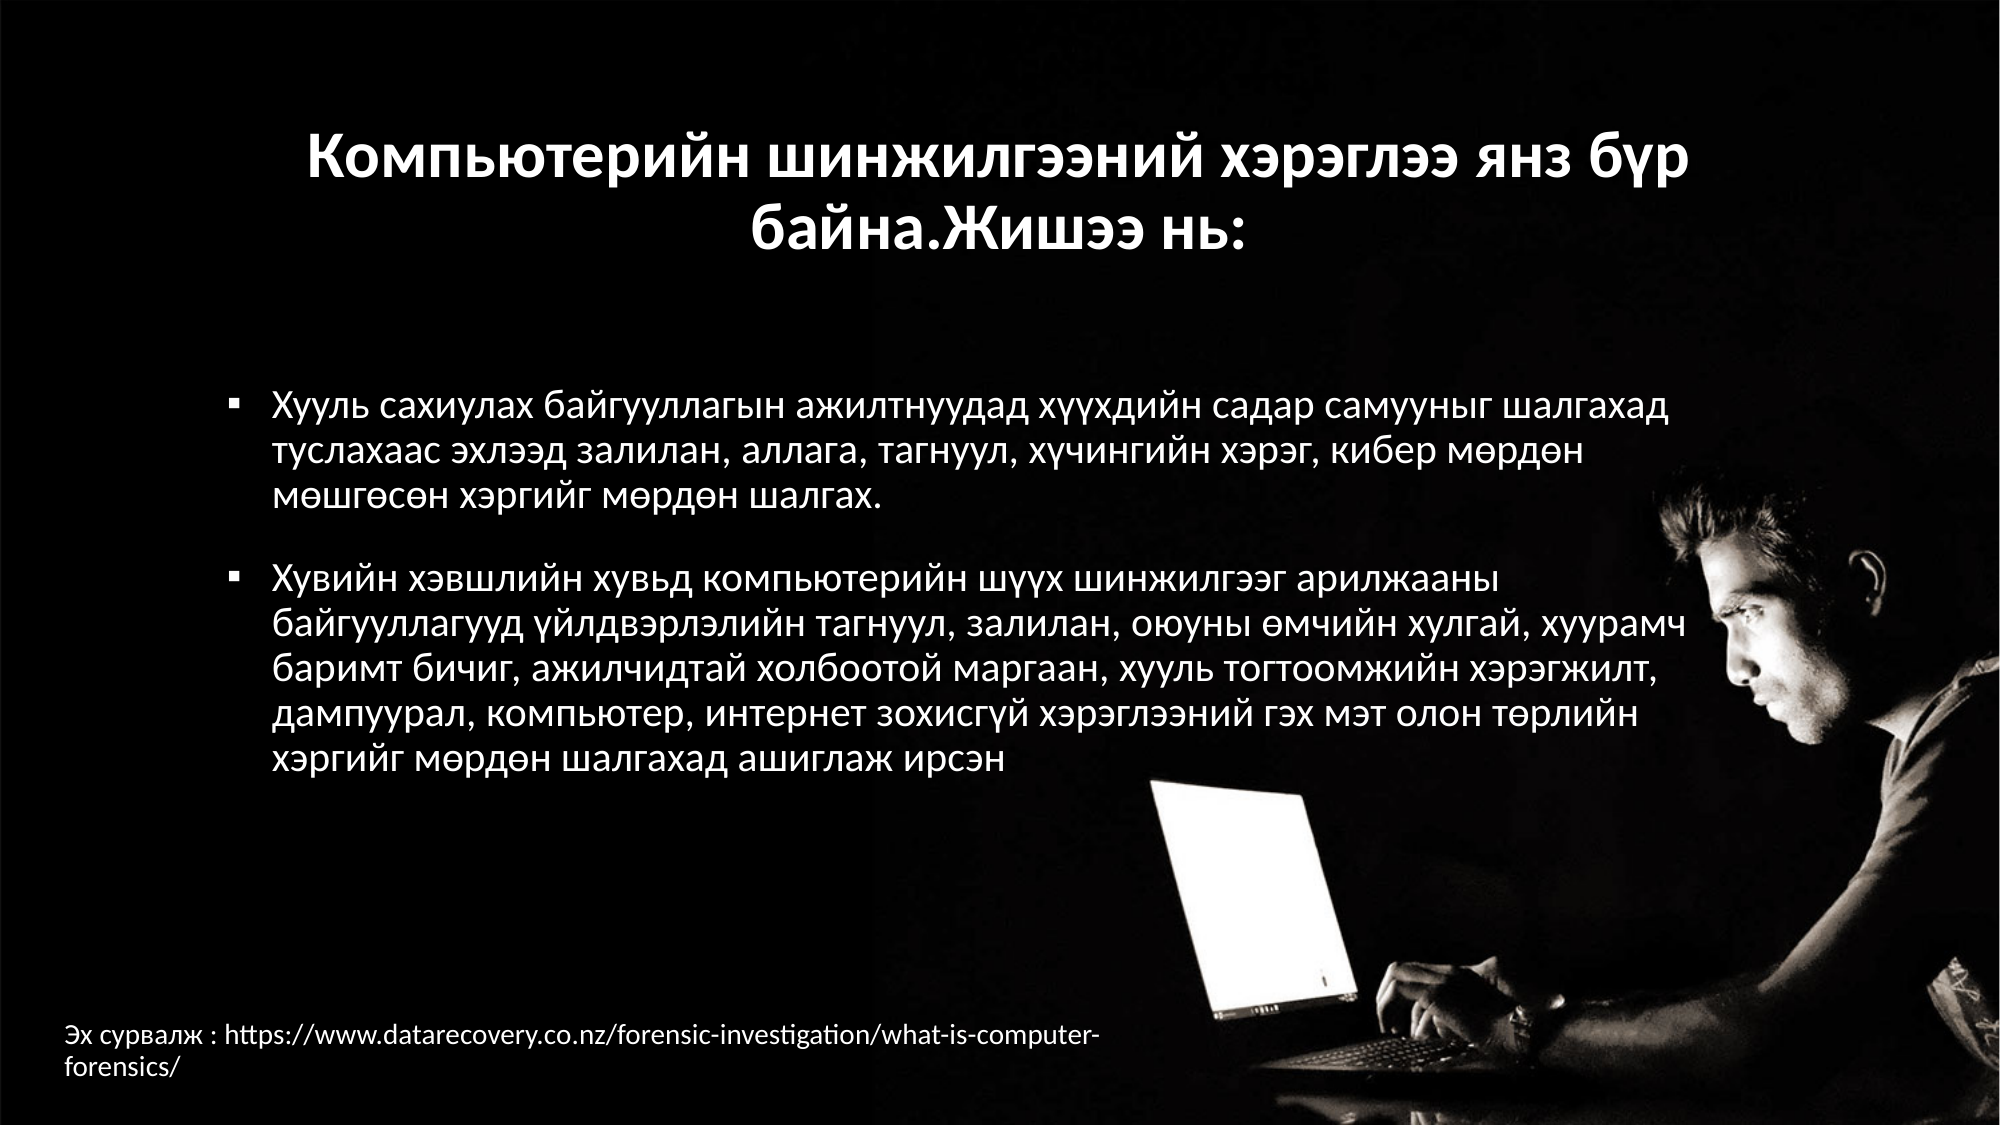

Компьютерийн шинжилгээний хэрэглээ янз бүр байна.Жишээ нь:
Хууль сахиулах байгууллагын ажилтнуудад хүүхдийн садар самууныг шалгахад туслахаас эхлээд залилан, аллага, тагнуул, хүчингийн хэрэг, кибер мөрдөн мөшгөсөн хэргийг мөрдөн шалгах.
Хувийн хэвшлийн хувьд компьютерийн шүүх шинжилгээг арилжааны байгууллагууд үйлдвэрлэлийн тагнуул, залилан, оюуны өмчийн хулгай, хуурамч баримт бичиг, ажилчидтай холбоотой маргаан, хууль тогтоомжийн хэрэгжилт, дампуурал, компьютер, интернет зохисгүй хэрэглээний гэх мэт олон төрлийн хэргийг мөрдөн шалгахад ашиглаж ирсэн
Эх сурвалж : https://www.datarecovery.co.nz/forensic-investigation/what-is-computer-forensics/